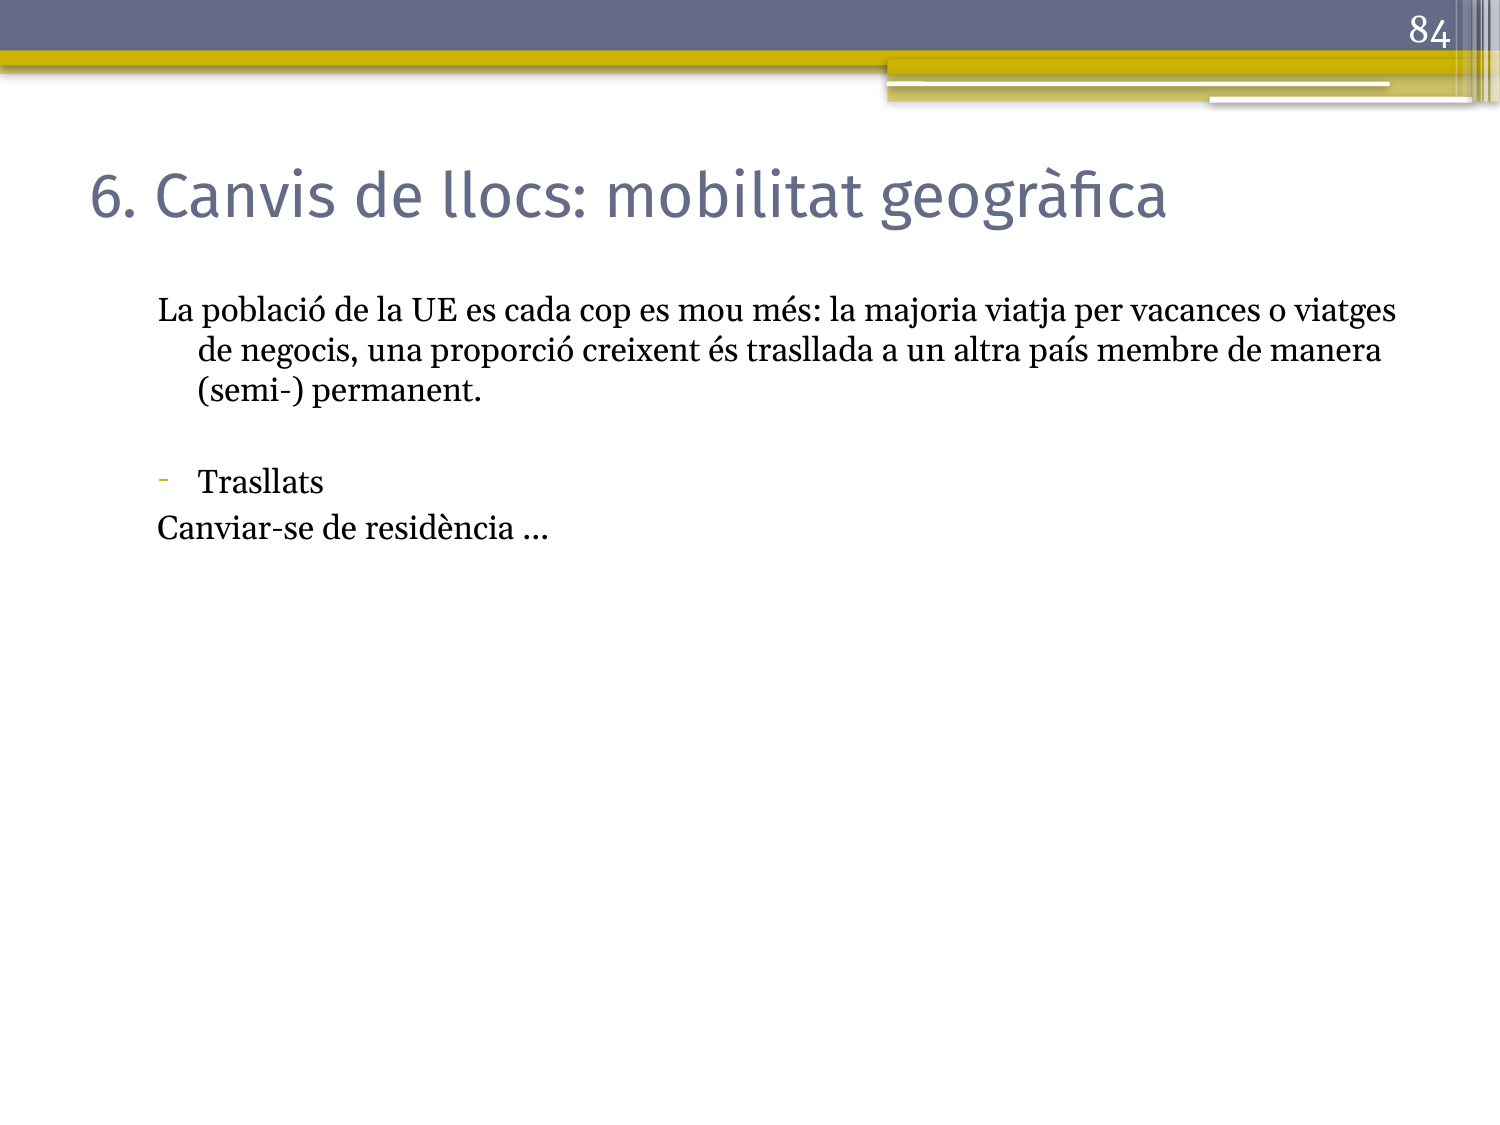

84
# 6. Canvis de llocs: mobilitat geogràfica
La població de la UE es cada cop es mou més: la majoria viatja per vacances o viatges de negocis, una proporció creixent és trasllada a un altra país membre de manera (semi-) permanent.

Trasllats
Canviar-se de residència ...